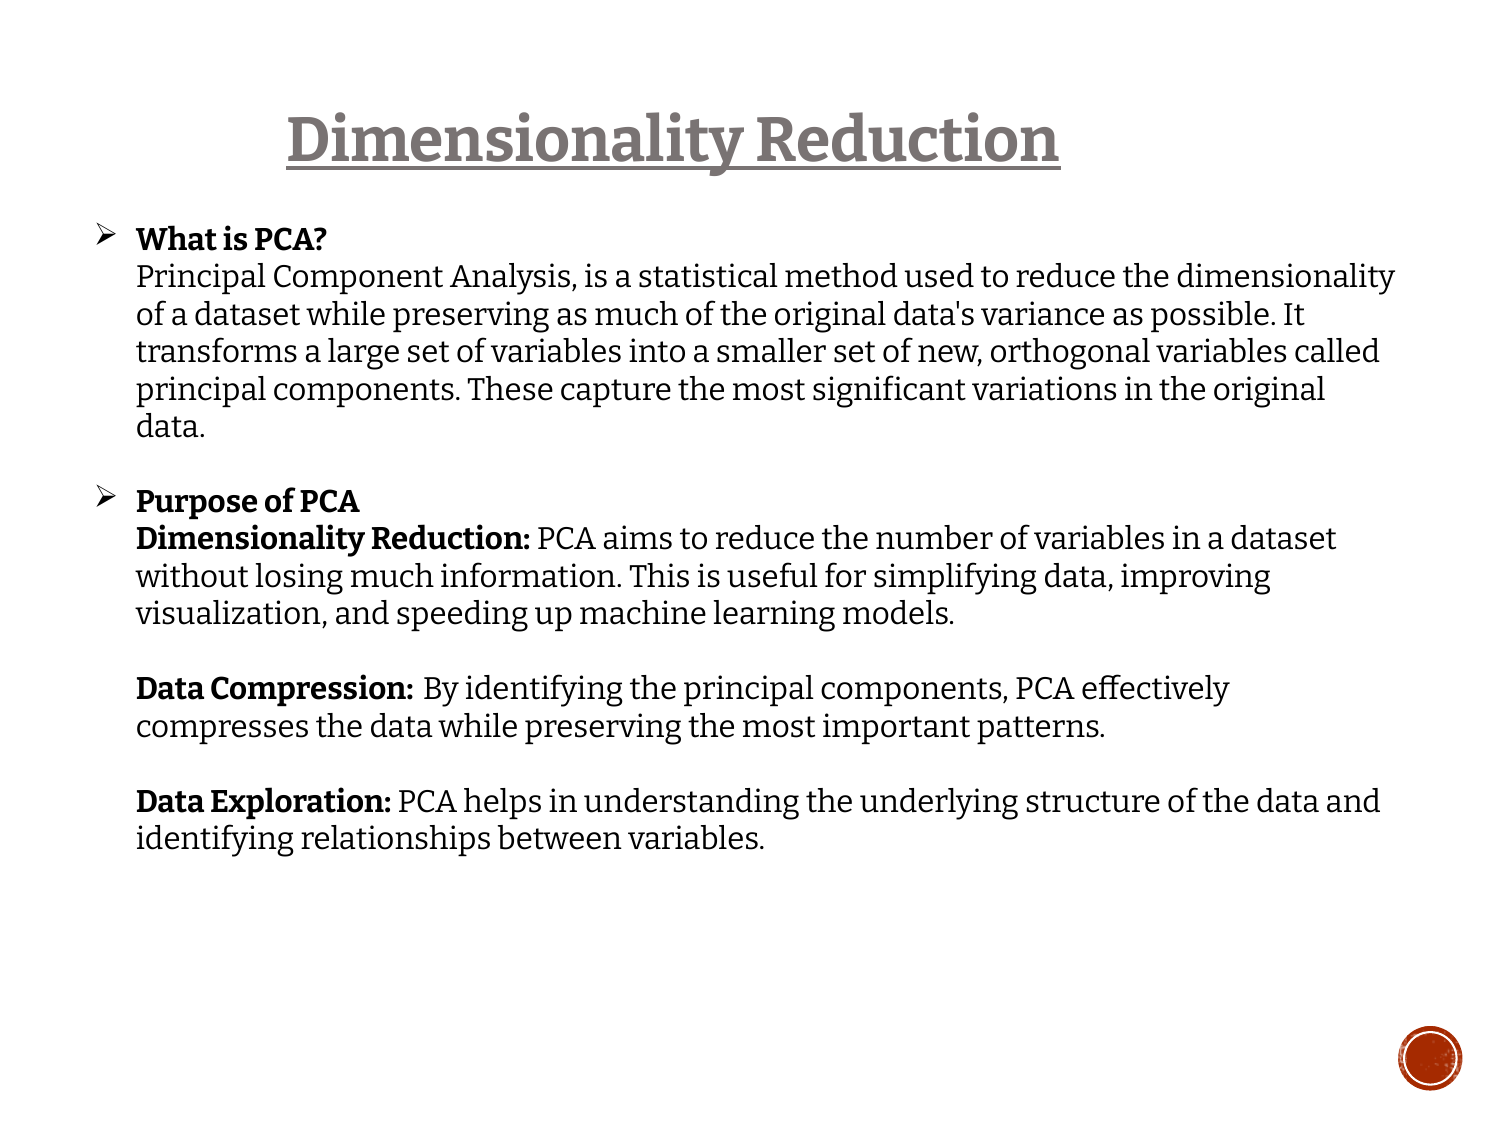

Dimensionality Reduction
What is PCA?
Principal Component Analysis, is a statistical method used to reduce the dimensionality of a dataset while preserving as much of the original data's variance as possible. It transforms a large set of variables into a smaller set of new, orthogonal variables called principal components. These capture the most significant variations in the original data.
Purpose of PCA
Dimensionality Reduction: PCA aims to reduce the number of variables in a dataset without losing much information. This is useful for simplifying data, improving visualization, and speeding up machine learning models.
Data Compression: By identifying the principal components, PCA effectively compresses the data while preserving the most important patterns.
Data Exploration: PCA helps in understanding the underlying structure of the data and identifying relationships between variables.